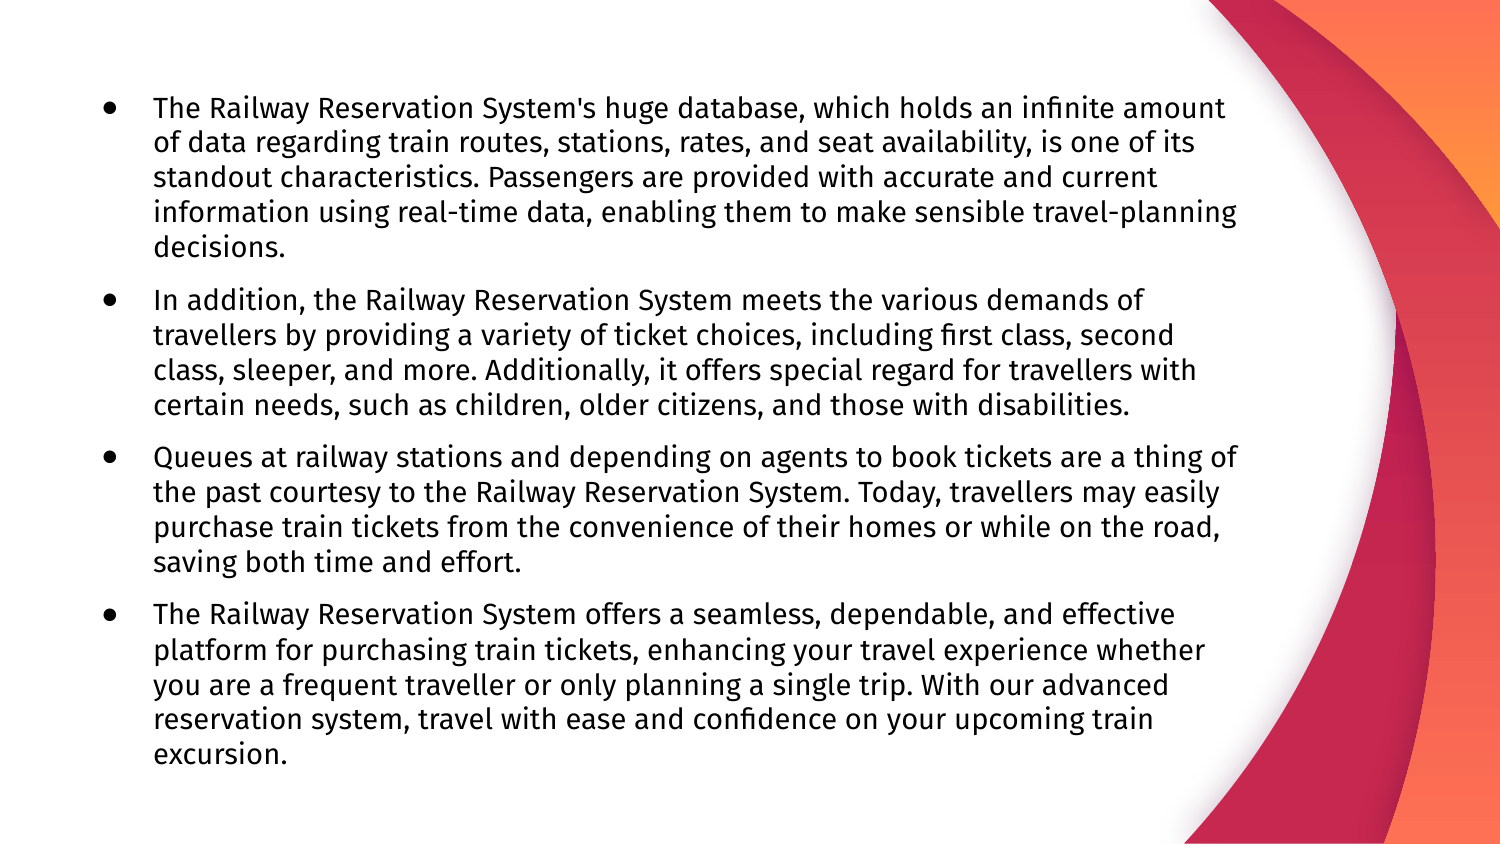

The Railway Reservation System's huge database, which holds an infinite amount of data regarding train routes, stations, rates, and seat availability, is one of its standout characteristics. Passengers are provided with accurate and current information using real-time data, enabling them to make sensible travel-planning decisions.

In addition, the Railway Reservation System meets the various demands of travellers by providing a variety of ticket choices, including first class, second class, sleeper, and more. Additionally, it offers special regard for travellers with certain needs, such as children, older citizens, and those with disabilities.

Queues at railway stations and depending on agents to book tickets are a thing of the past courtesy to the Railway Reservation System. Today, travellers may easily purchase train tickets from the convenience of their homes or while on the road, saving both time and effort.

The Railway Reservation System offers a seamless, dependable, and effective platform for purchasing train tickets, enhancing your travel experience whether you are a frequent traveller or only planning a single trip. With our advanced reservation system, travel with ease and confidence on your upcoming train excursion.